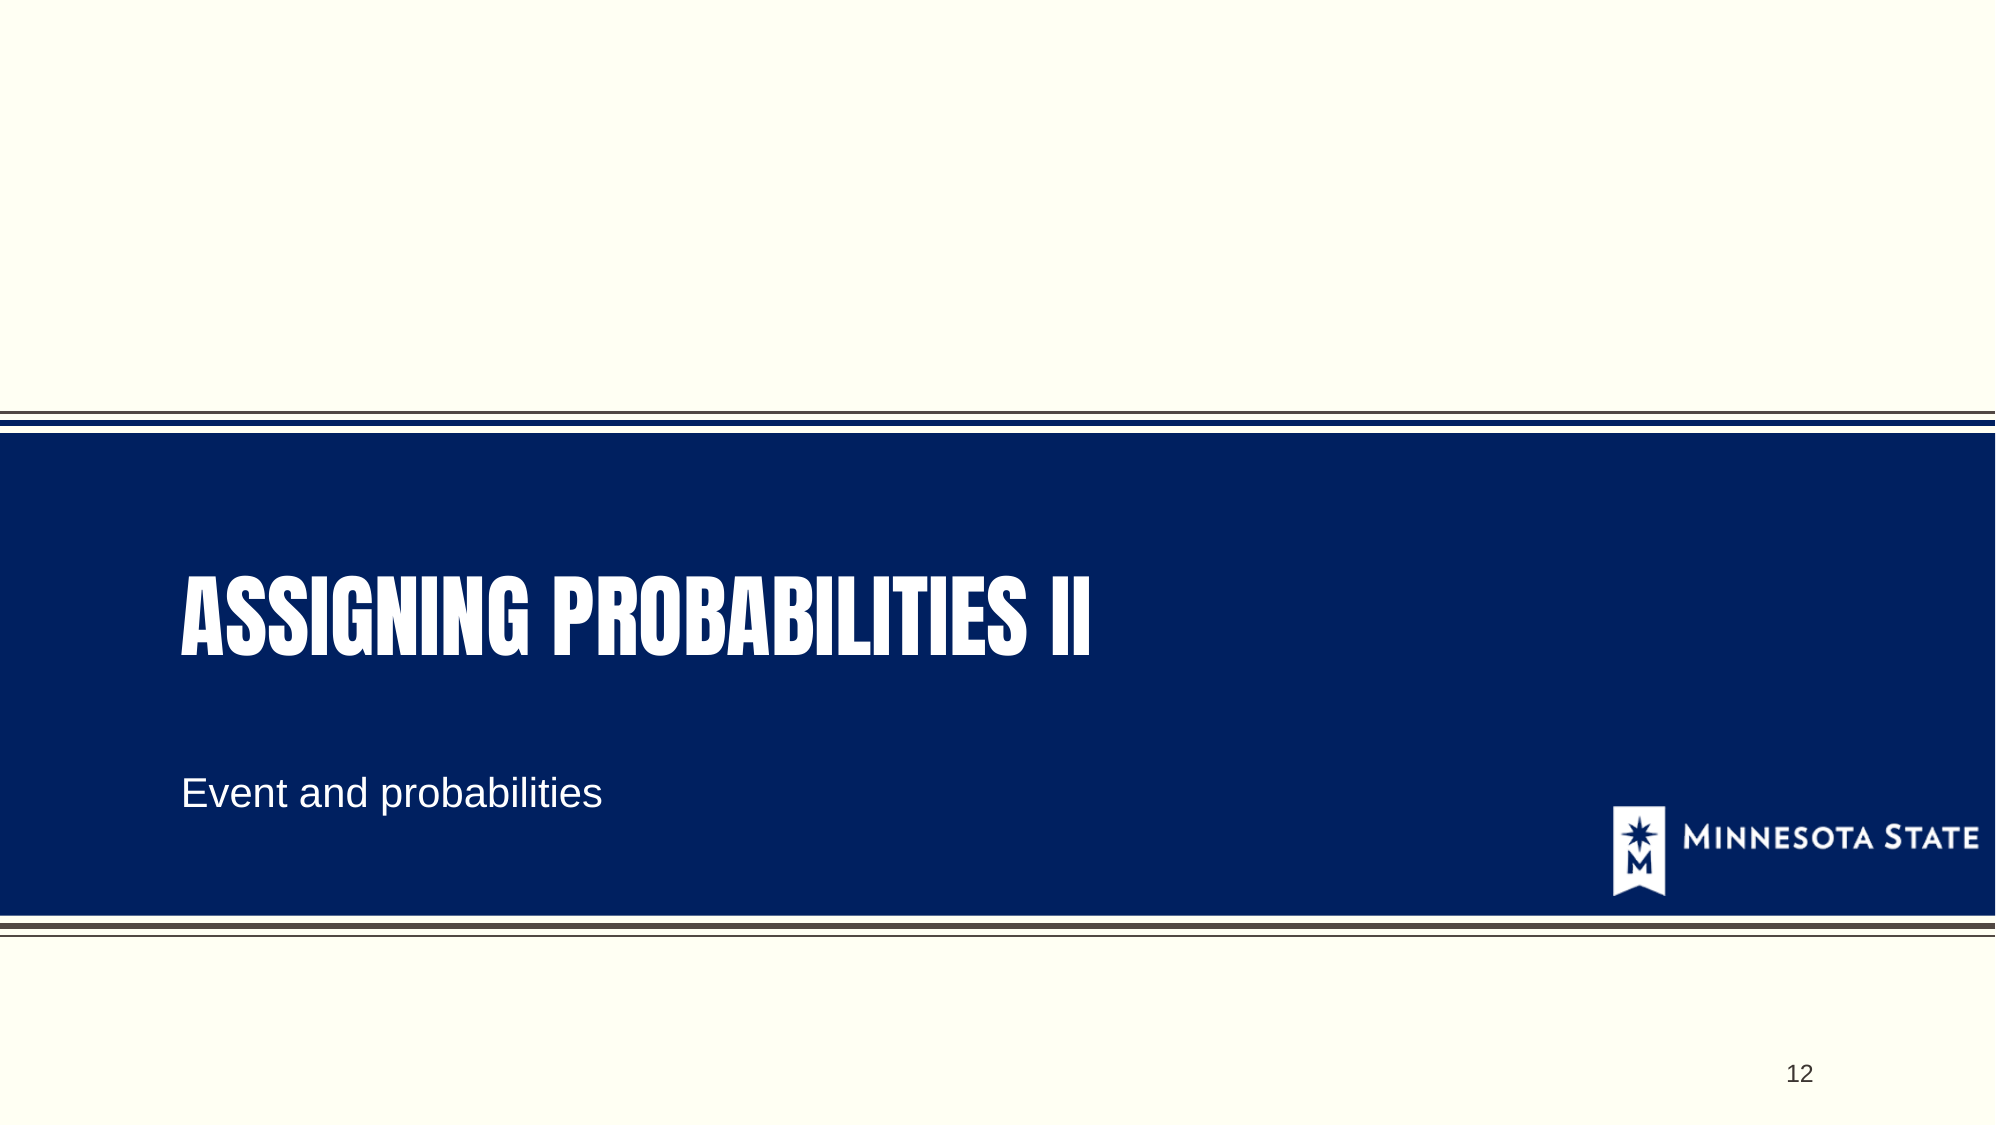

# Assigning Probabilities II
Event and probabilities
12